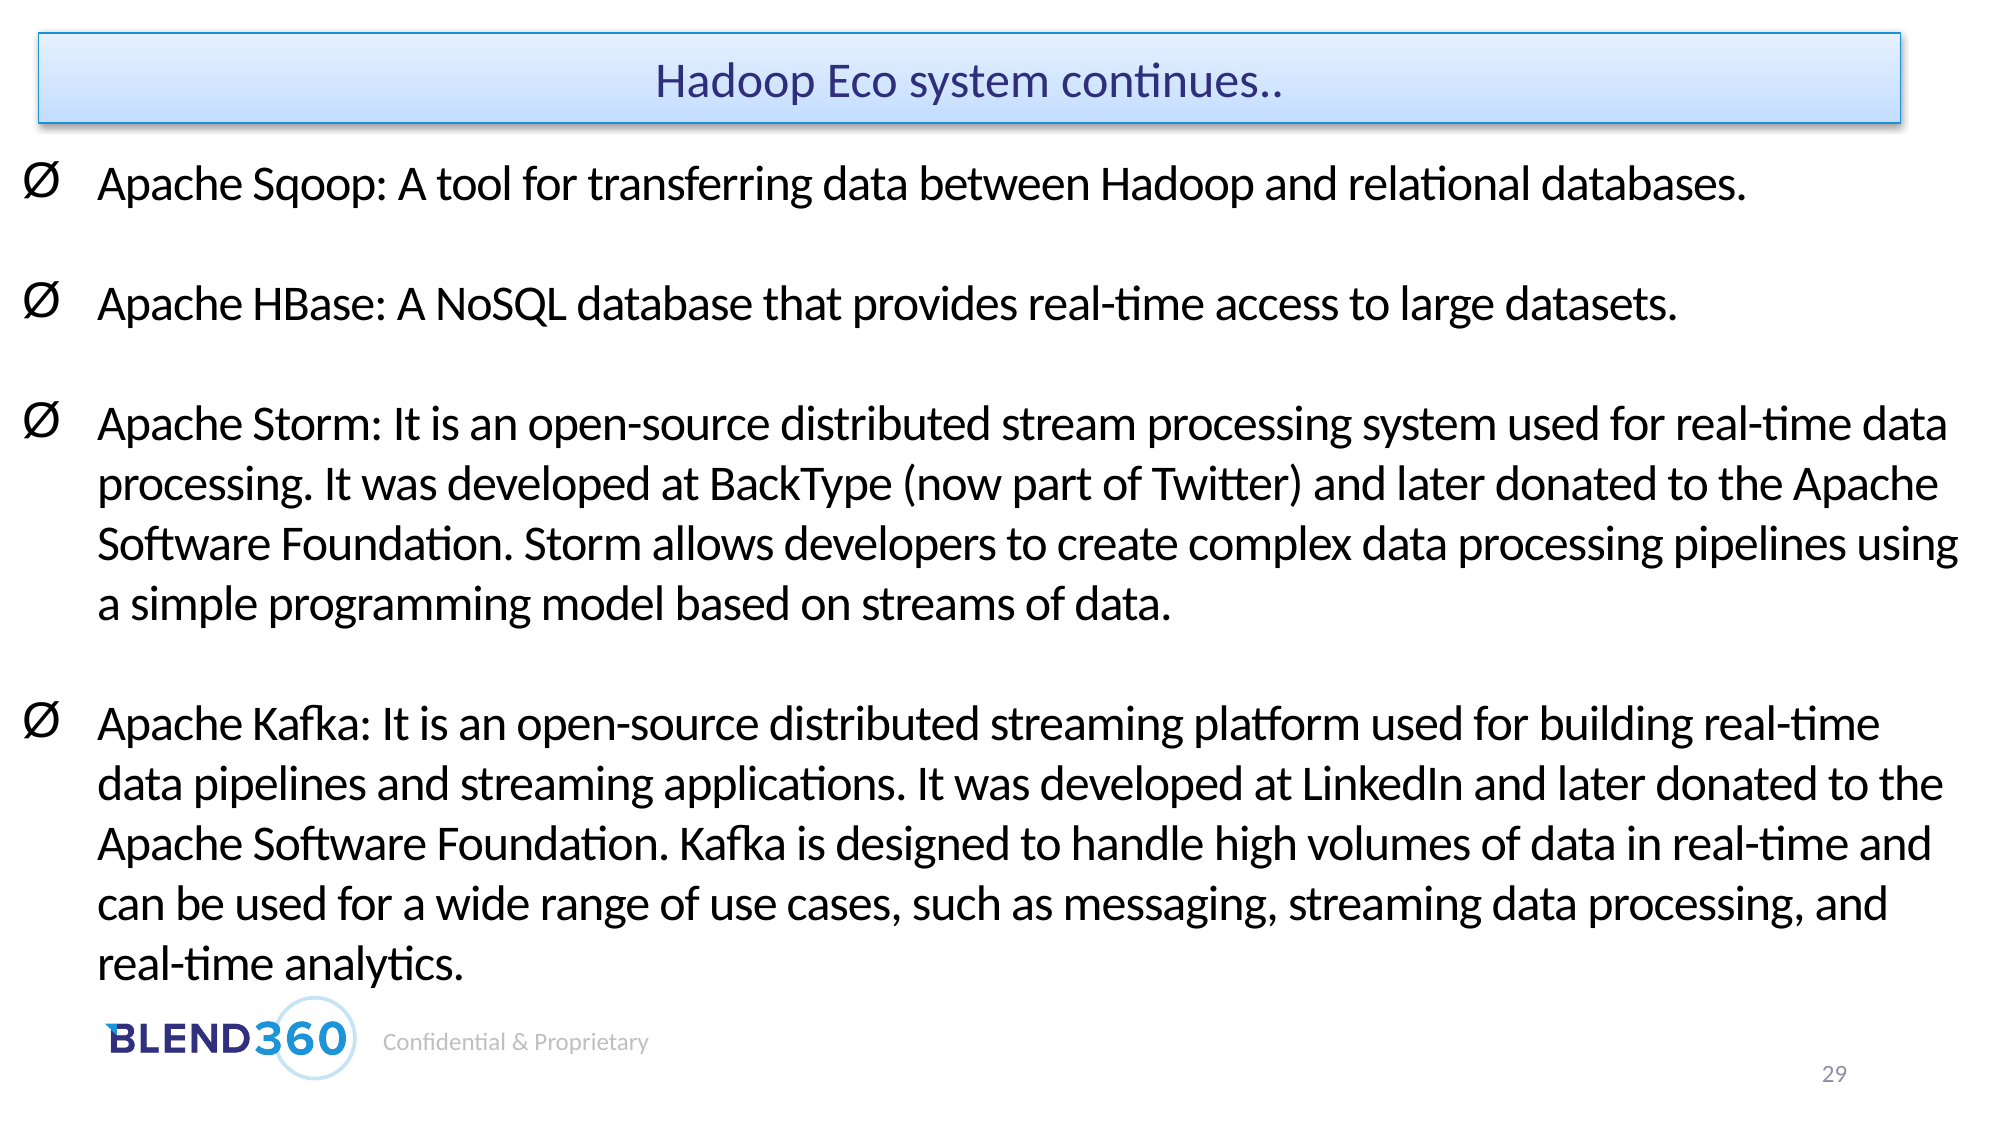

Hadoop Eco system continues..

Apache Sqoop: A tool for transferring data between Hadoop and relational databases.

Apache HBase: A NoSQL database that provides real-time access to large datasets.

Apache Storm: It is an open-source distributed stream processing system used for real-time data processing. It was developed at BackType (now part of Twitter) and later donated to the Apache Software Foundation. Storm allows developers to create complex data processing pipelines using a simple programming model based on streams of data.

Apache Kafka: It is an open-source distributed streaming platform used for building real-time data pipelines and streaming applications. It was developed at LinkedIn and later donated to the Apache Software Foundation. Kafka is designed to handle high volumes of data in real-time and can be used for a wide range of use cases, such as messaging, streaming data processing, and real-time analytics.

29